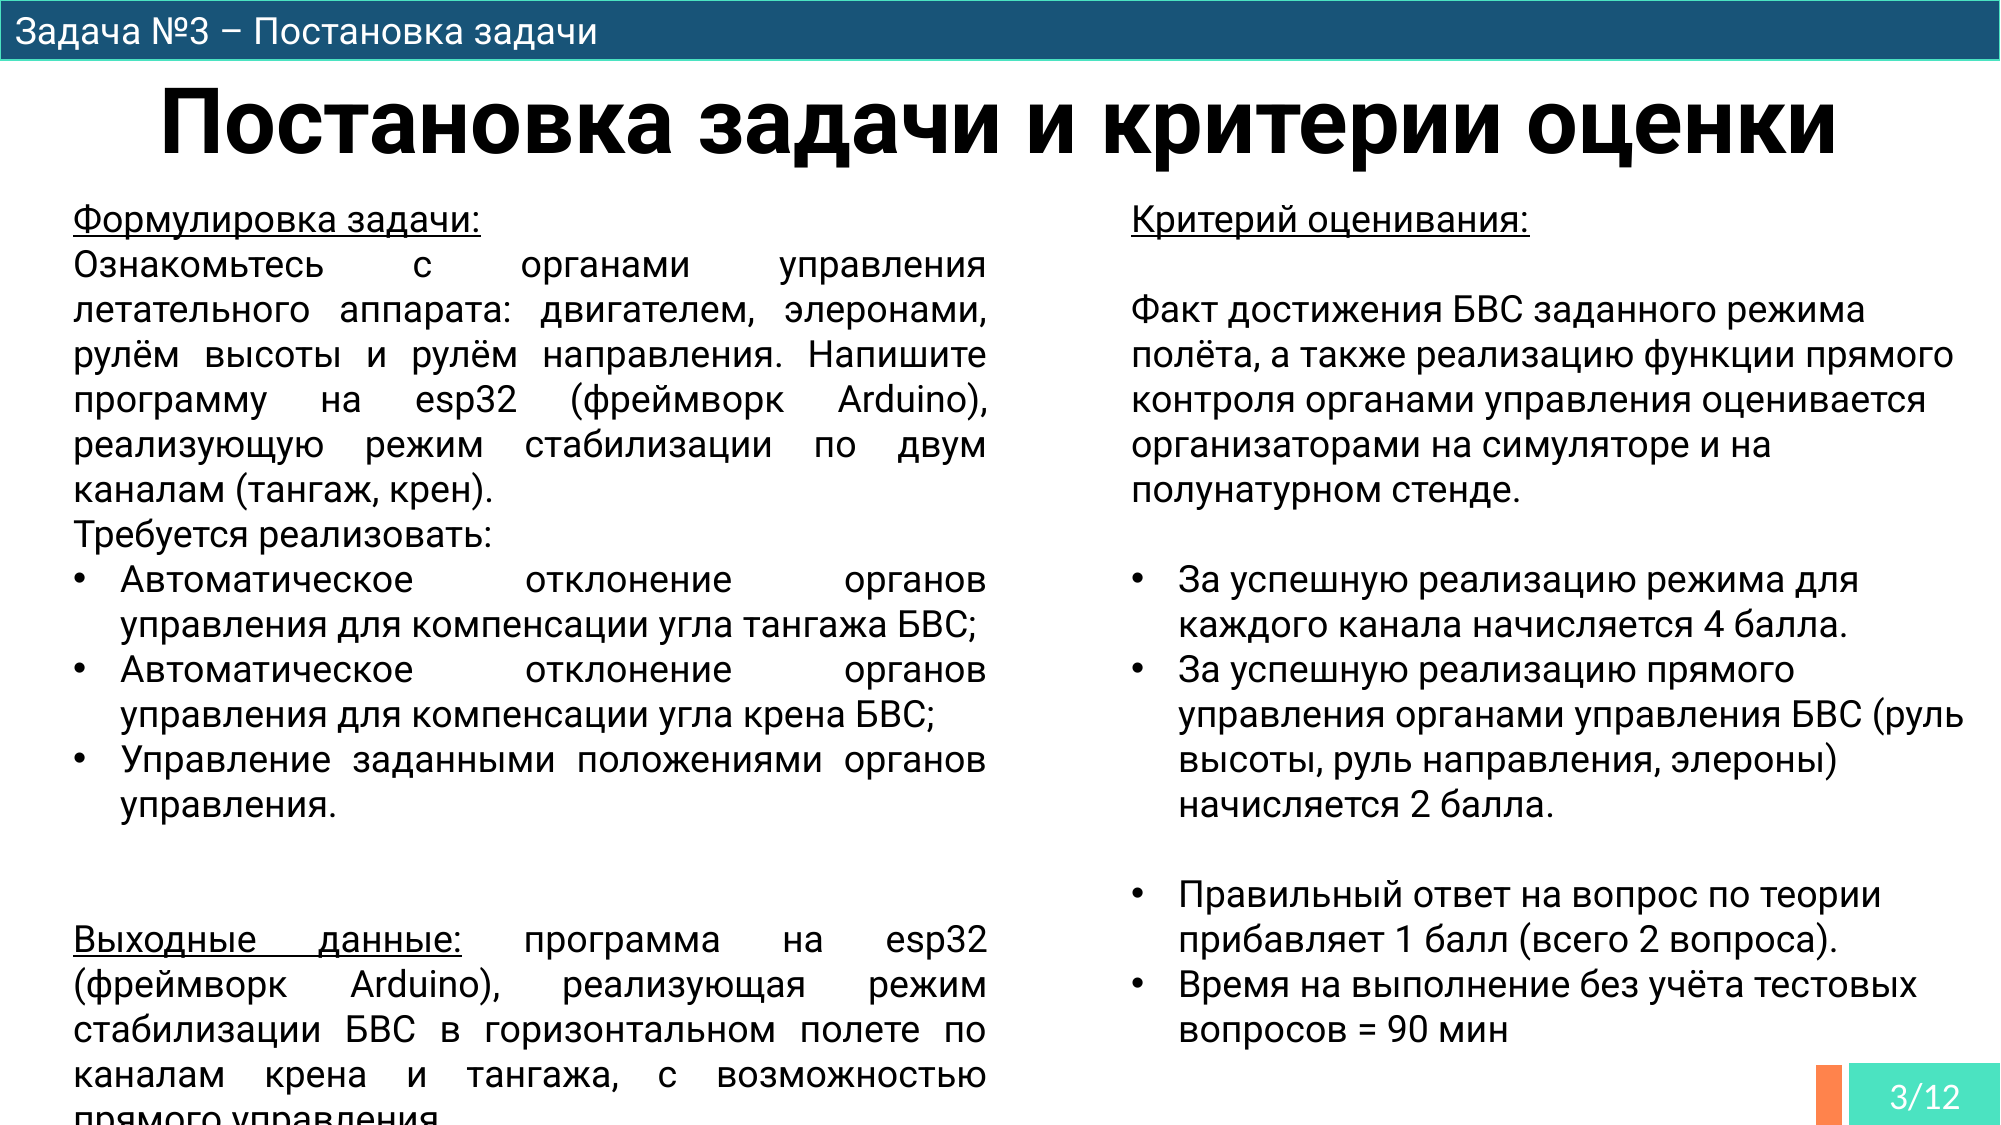

Задача №3 – Постановка задачи
# Постановка задачи и критерии оценки
Формулировка задачи:
Ознакомьтесь с органами управления летательного аппарата: двигателем, элеронами, рулём высоты и рулём направления. Напишите программу на esp32 (фреймворк Arduino), реализующую режим стабилизации по двум каналам (тангаж, крен).
Требуется реализовать:
Автоматическое отклонение органов управления для компенсации угла тангажа БВС;
Автоматическое отклонение органов управления для компенсации угла крена БВС;
Управление заданными положениями органов управления.

Выходные данные: программа на esp32 (фреймворк Arduino), реализующая режим стабилизации БВС в горизонтальном полете по каналам крена и тангажа, с возможностью прямого управления.
Критерий оценивания:

Факт достижения БВС заданного режима полёта, а также реализацию функции прямого контроля органами управления оценивается организаторами на симуляторе и на полунатурном стенде.

За успешную реализацию режима для каждого канала начисляется 4 балла.
За успешную реализацию прямого управления органами управления БВС (руль высоты, руль направления, элероны) начисляется 2 балла.

Правильный ответ на вопрос по теории прибавляет 1 балл (всего 2 вопроса).
Время на выполнение без учёта тестовых вопросов = 90 мин
3/12